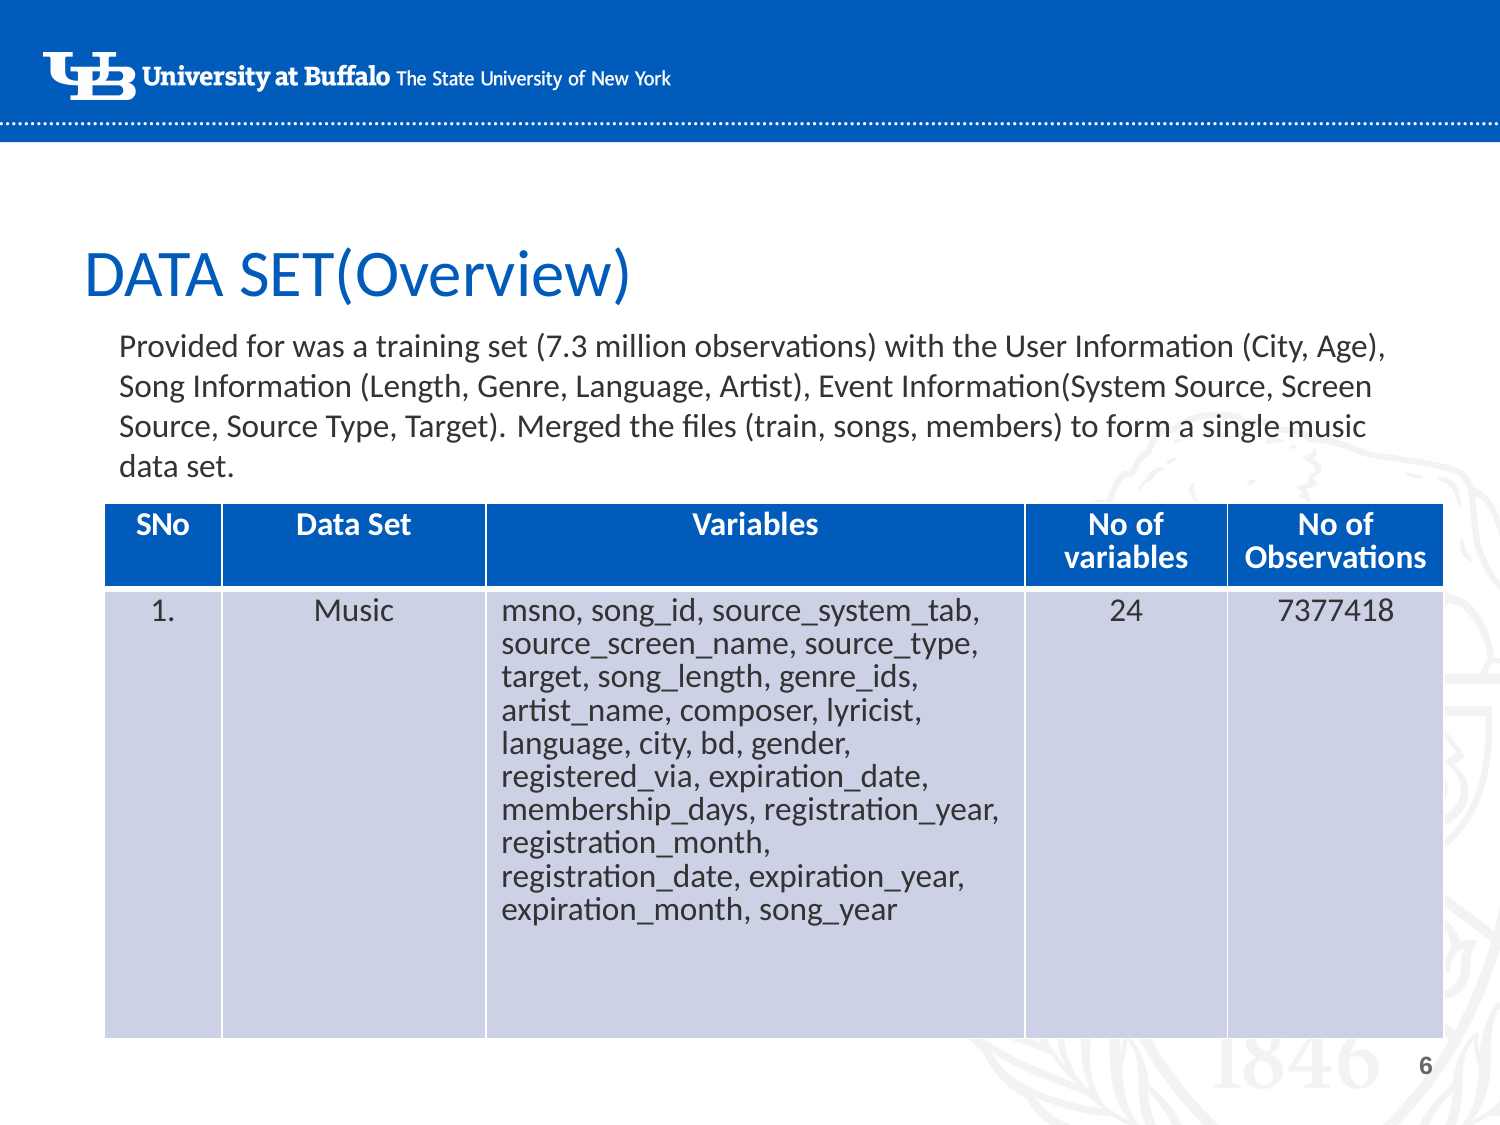

# DATA SET(Overview)
Provided for was a training set (7.3 million observations) with the User Information (City, Age), Song Information (Length, Genre, Language, Artist), Event Information(System Source, Screen Source, Source Type, Target). Merged the files (train, songs, members) to form a single music data set.
| SNo | Data Set | Variables | No of variables | No of Observations |
| --- | --- | --- | --- | --- |
| 1. | Music | msno, song\_id, source\_system\_tab, source\_screen\_name, source\_type, target, song\_length, genre\_ids, artist\_name, composer, lyricist, language, city, bd, gender, registered\_via, expiration\_date, membership\_days, registration\_year, registration\_month, registration\_date, expiration\_year, expiration\_month, song\_year | 24 | 7377418 |